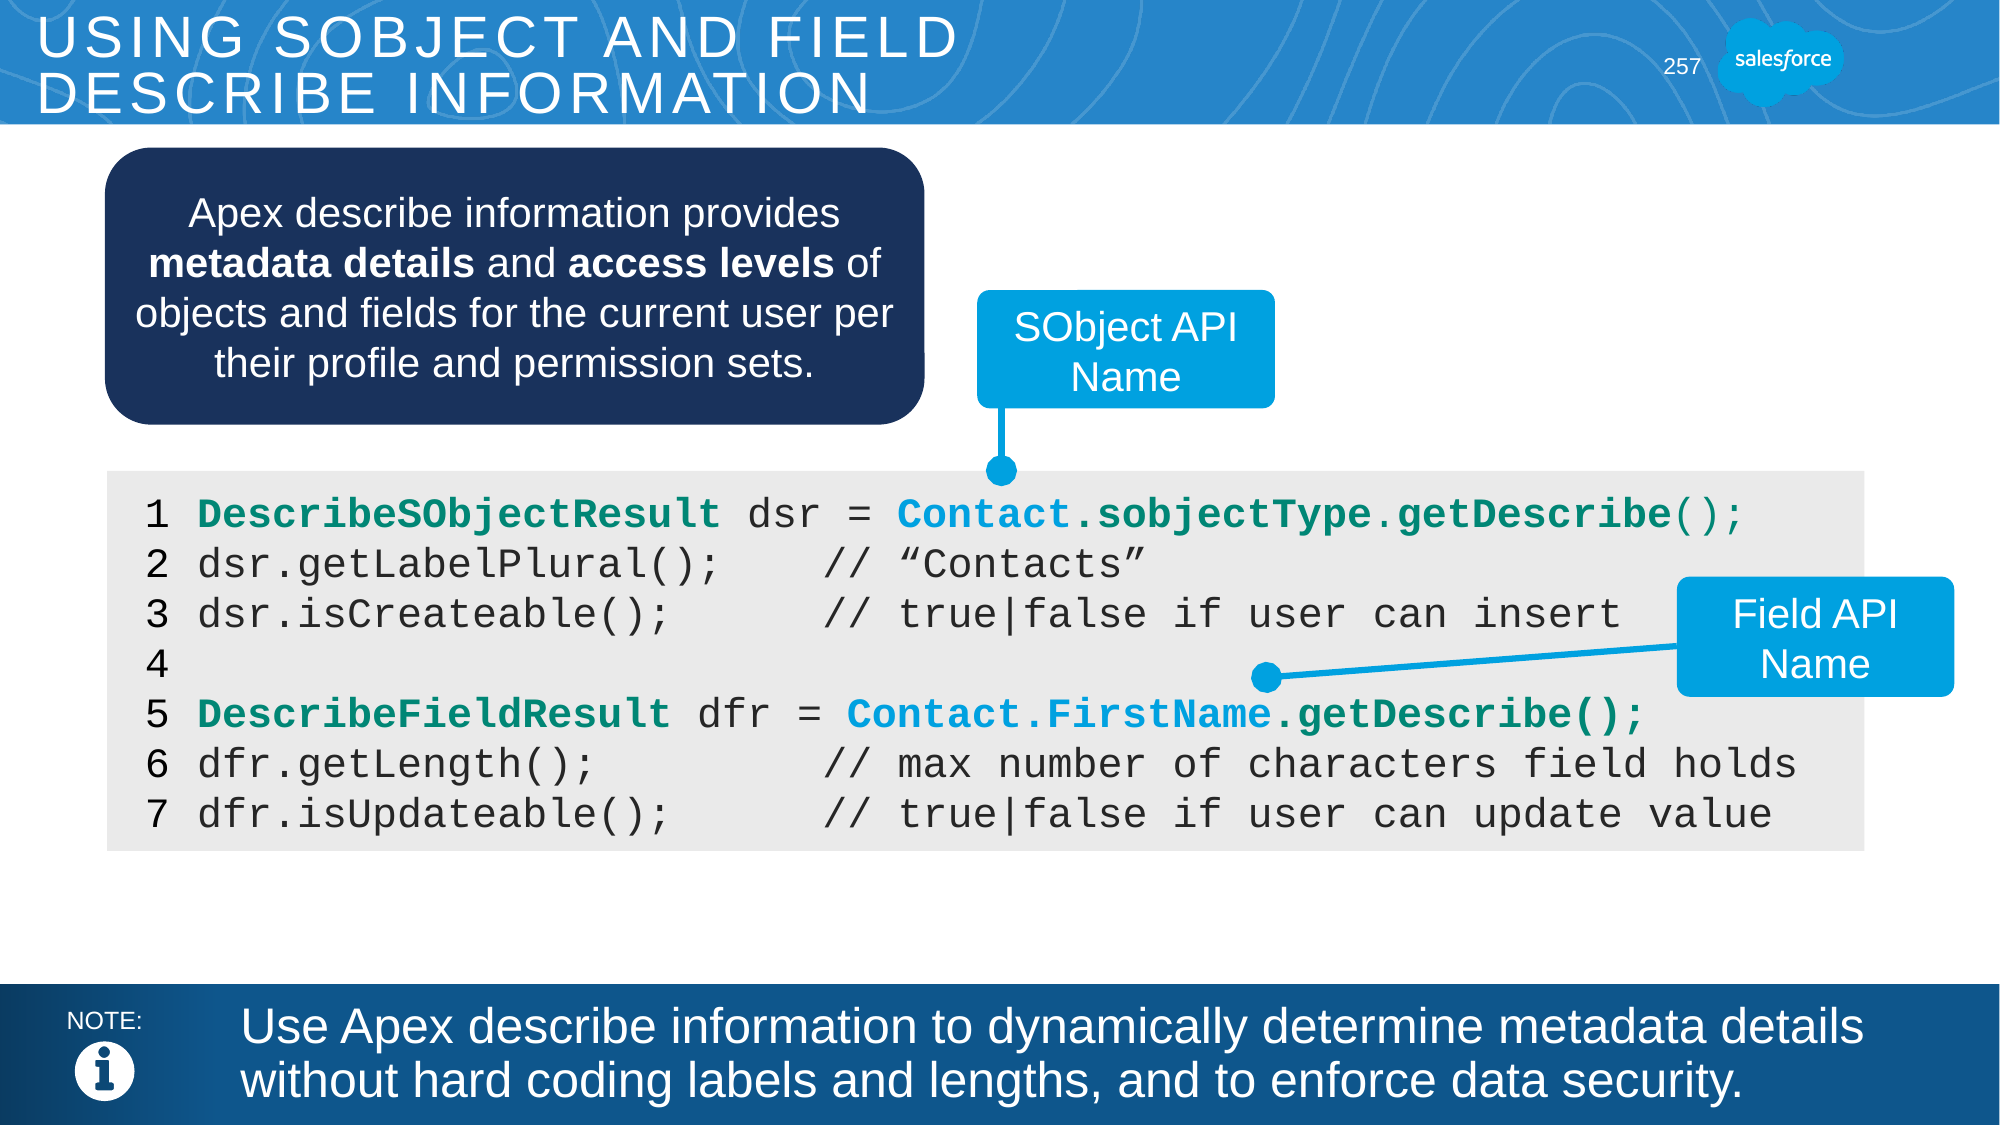

# Using SObject and Field Describe Information
257
Apex describe information provides metadata details and access levels of objects and fields for the current user per their profile and permission sets.

SObject API Name
DescribeSObjectResult dsr = Contact.sobjectType.getDescribe();
dsr.getLabelPlural();    // “Contacts”
dsr.isCreateable();      // true|false if user can insert

DescribeFieldResult dfr = Contact.FirstName.getDescribe();
dfr.getLength();         // max number of characters field holds
dfr.isUpdateable();      // true|false if user can update value
1
2
3
4
5
6
7
Field API Name
Use Apex describe information to dynamically determine metadata details without hard coding labels and lengths, and to enforce data security.
NOTE: